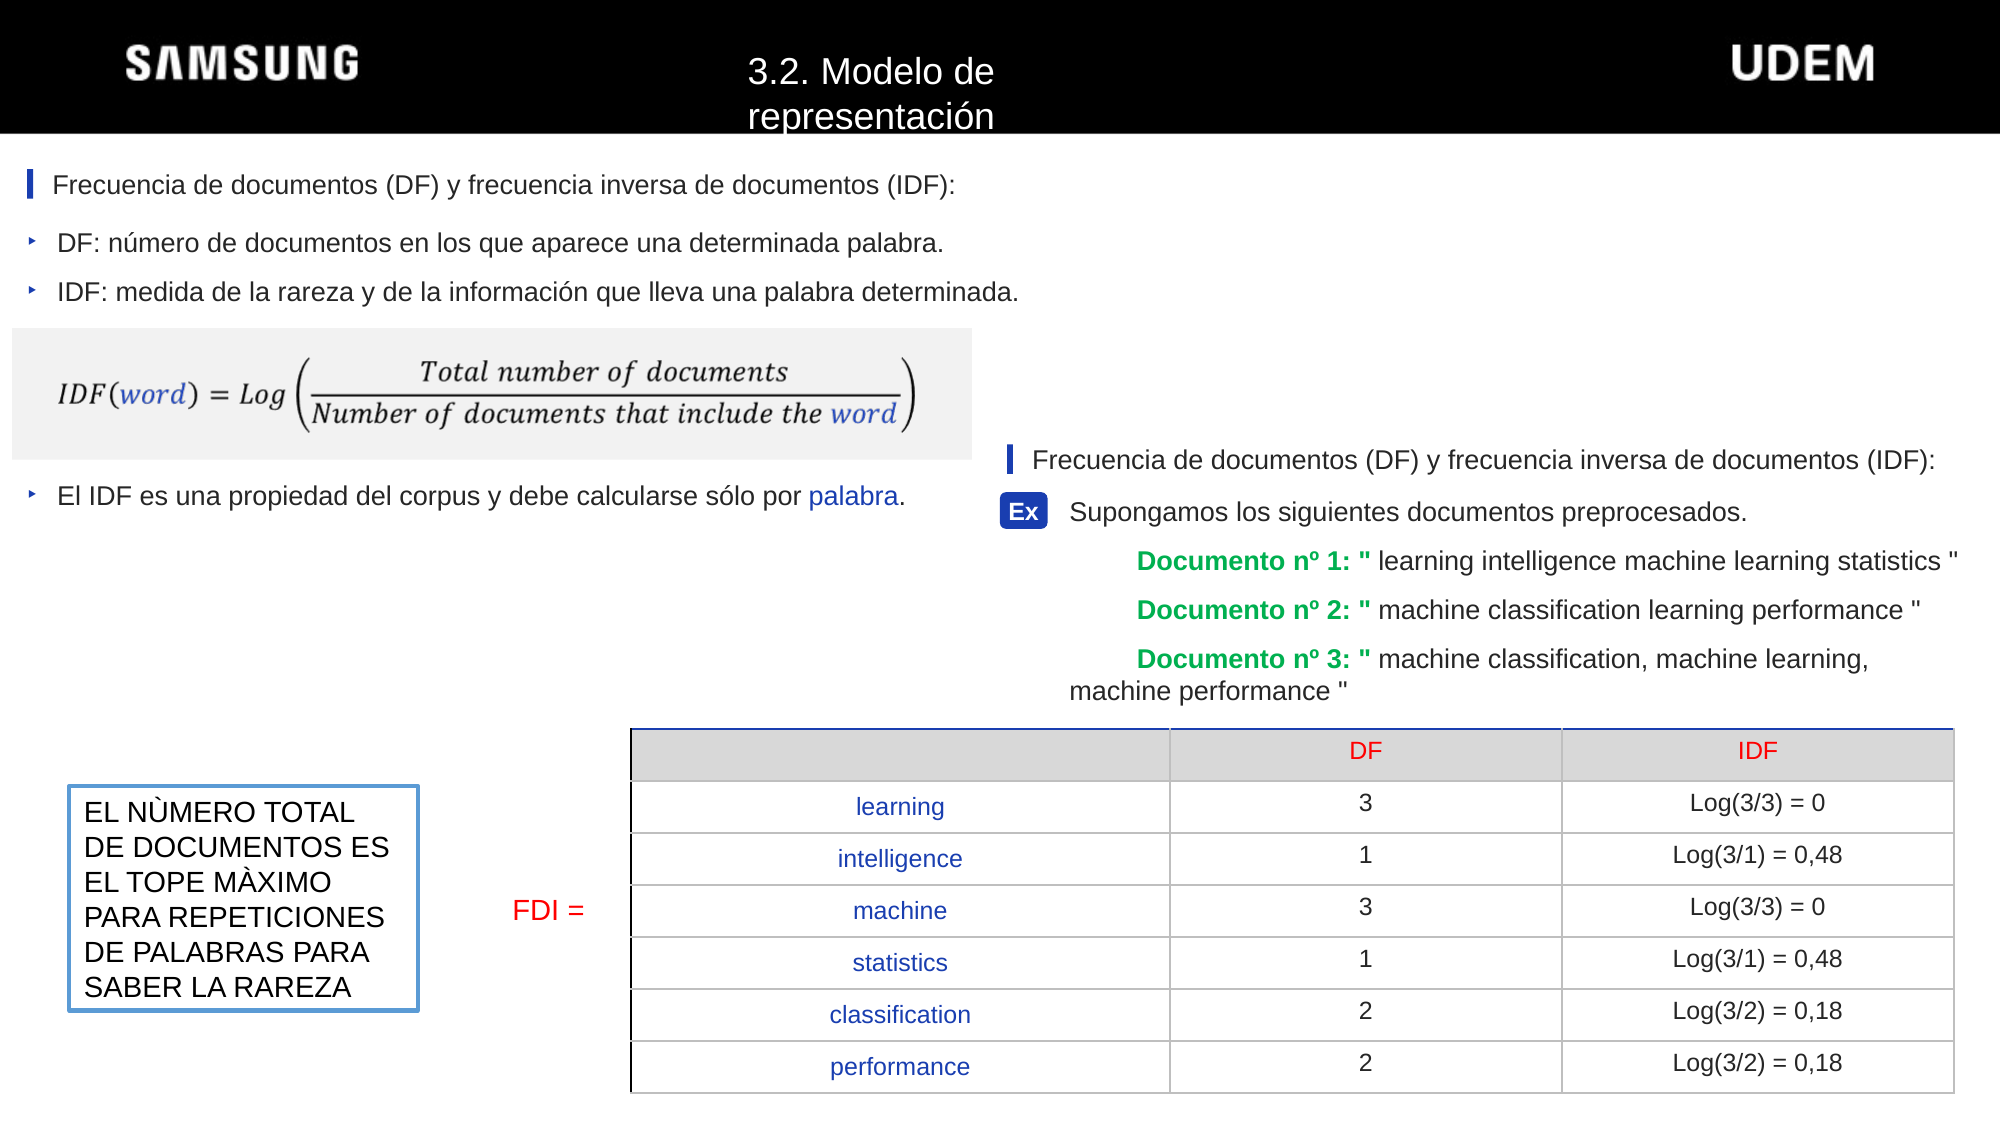

3.2. Modelo de representación

Frecuencia de documentos (DF) y frecuencia inversa de documentos (IDF):

DF: número de documentos en los que aparece una determinada palabra.
IDF: medida de la rareza y de la información que lleva una palabra determinada.

Frecuencia de documentos (DF) y frecuencia inversa de documentos (IDF):

El IDF es una propiedad del corpus y debe calcularse sólo por palabra.
Supongamos los siguientes documentos preprocesados.
         Documento nº 1: " learning intelligence machine learning statistics "
         Documento nº 2: " machine classification learning performance "
         Documento nº 3: " machine classification, machine learning, machine performance "
Ex
|  | DF | IDF |
| --- | --- | --- |
| learning | 3 | Log(3/3) = 0 |
| intelligence | 1 | Log(3/1) = 0,48 |
| machine | 3 | Log(3/3) = 0 |
| statistics | 1 | Log(3/1) = 0,48 |
| classification | 2 | Log(3/2) = 0,18 |
| performance | 2 | Log(3/2) = 0,18 |
EL NÙMERO TOTAL DE DOCUMENTOS ES EL TOPE MÀXIMO PARA REPETICIONES DE PALABRAS PARA SABER LA RAREZA
FDI =